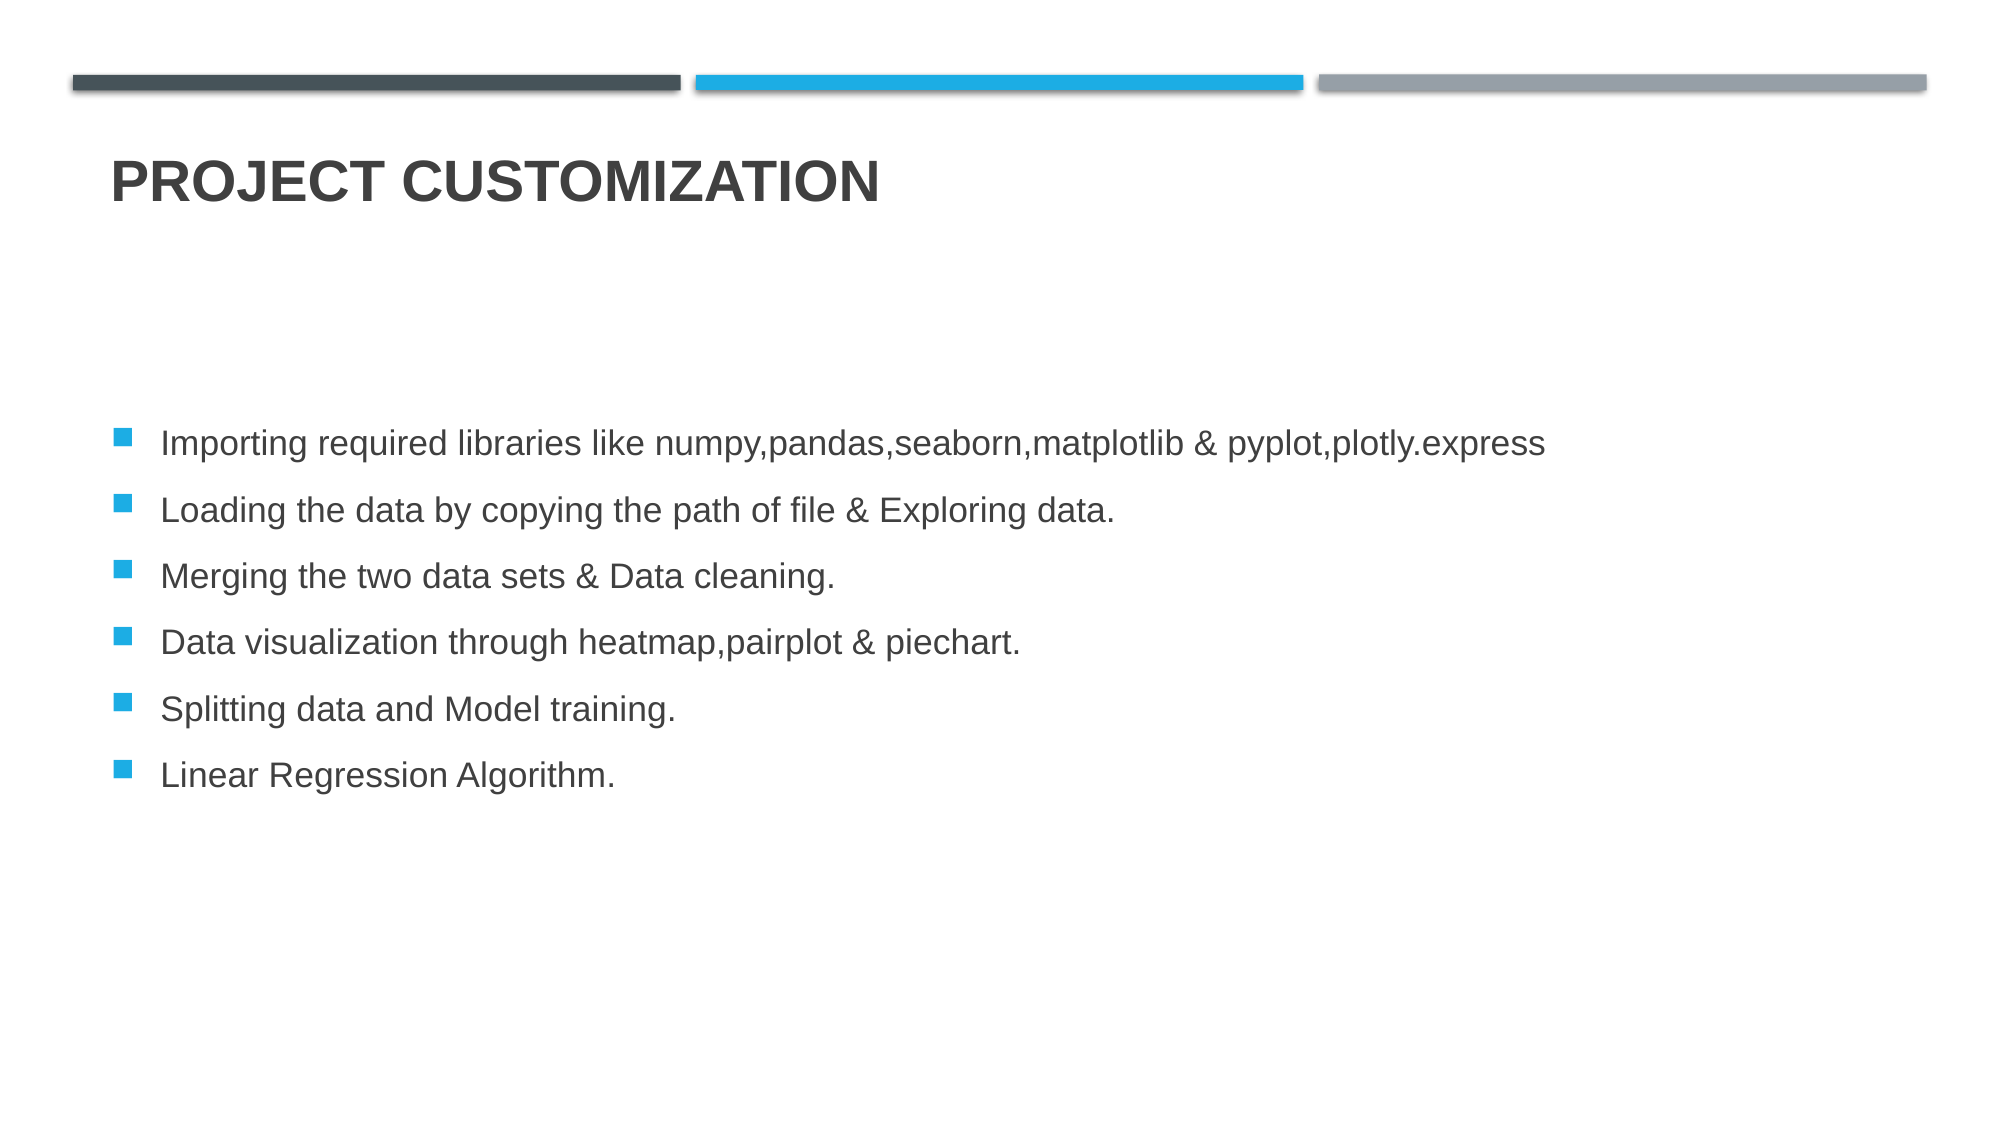

# project customizATION
Importing required libraries like numpy,pandas,seaborn,matplotlib & pyplot,plotly.express
Loading the data by copying the path of file & Exploring data.
Merging the two data sets & Data cleaning.
Data visualization through heatmap,pairplot & piechart.
Splitting data and Model training.
Linear Regression Algorithm.